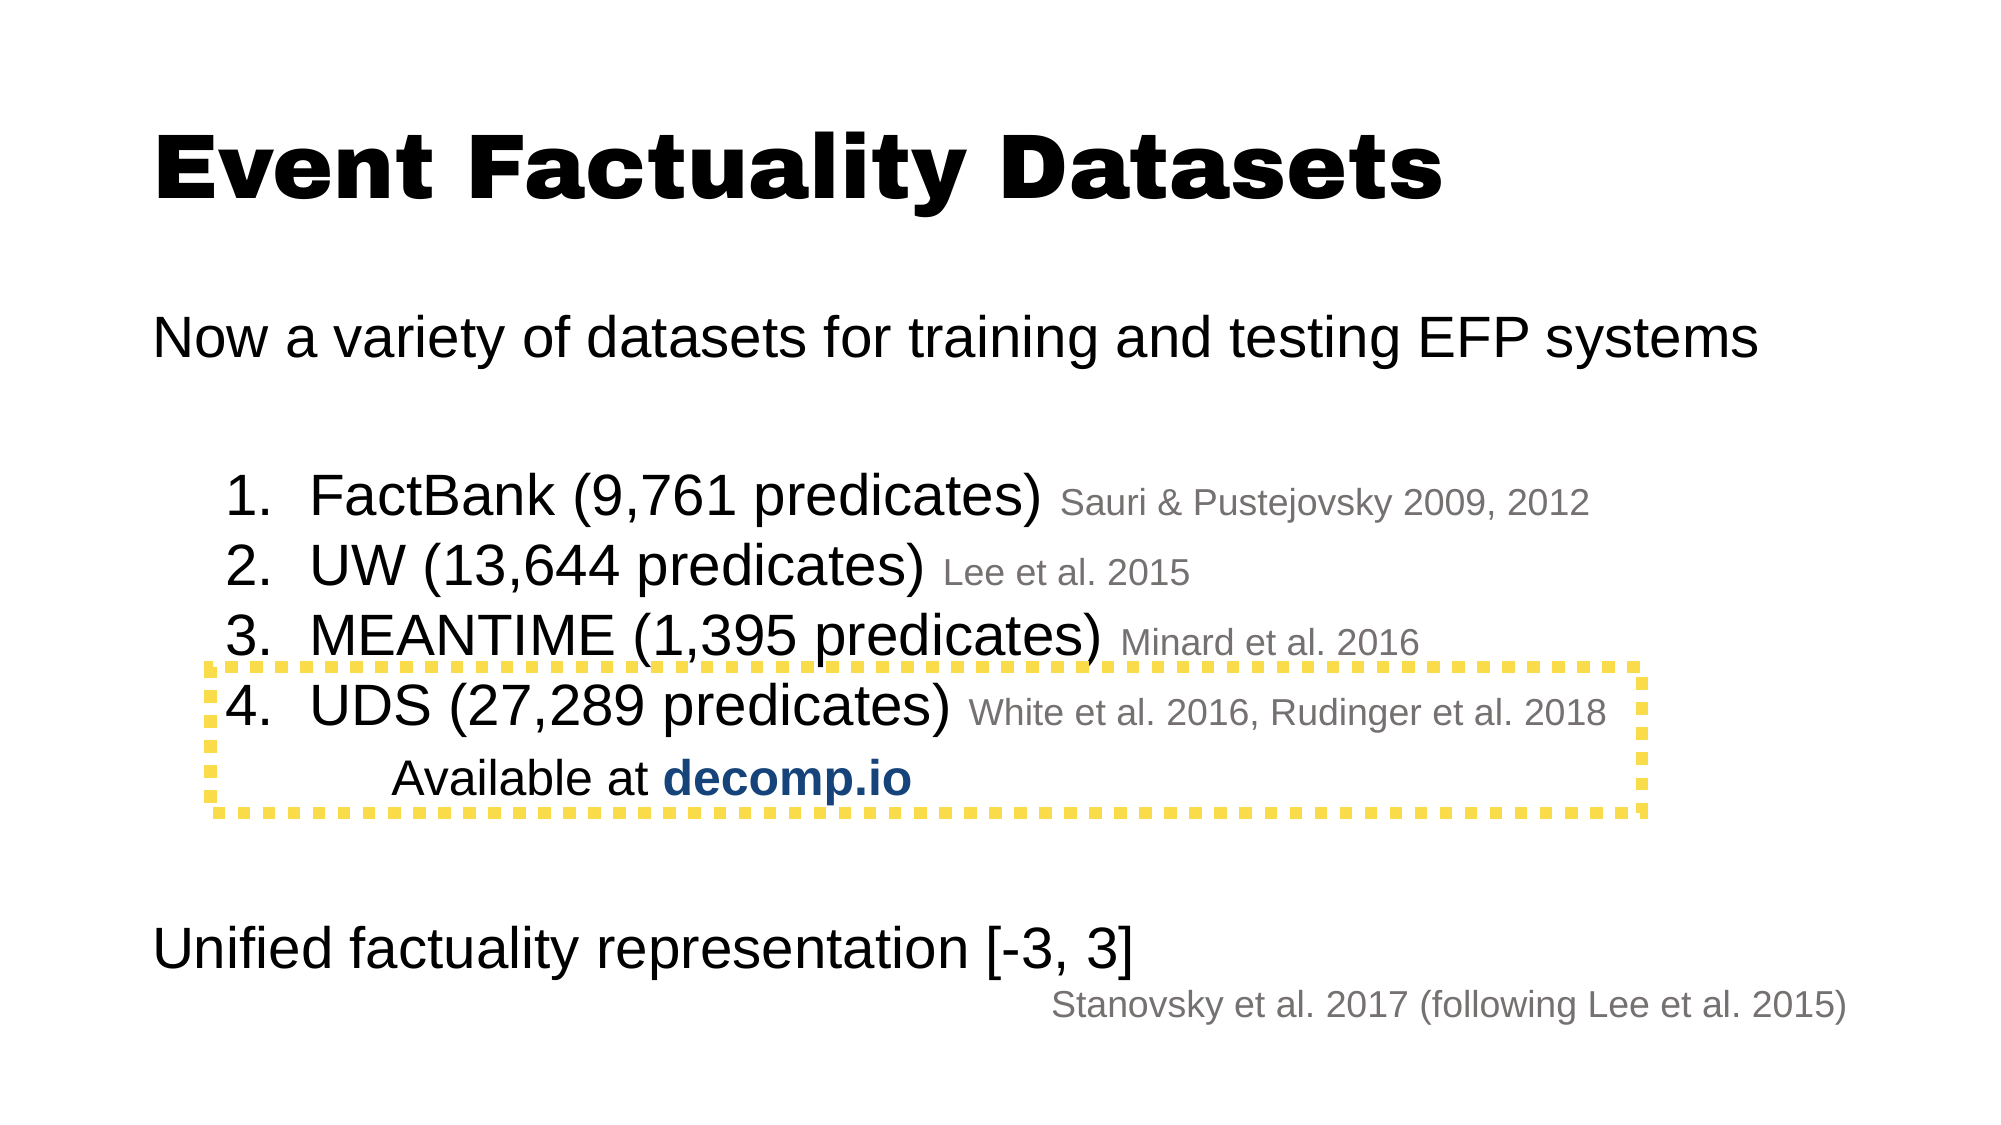

# Event Factuality Datasets
Now a variety of datasets for training and testing EFP systems
FactBank (9,761 predicates) Sauri & Pustejovsky 2009, 2012
UW (13,644 predicates) Lee et al. 2015
MEANTIME (1,395 predicates) Minard et al. 2016
UDS (27,289 predicates) White et al. 2016, Rudinger et al. 2018
	 Available at decomp.io

Unified factuality representation [-3, 3]
Stanovsky et al. 2017 (following Lee et al. 2015)